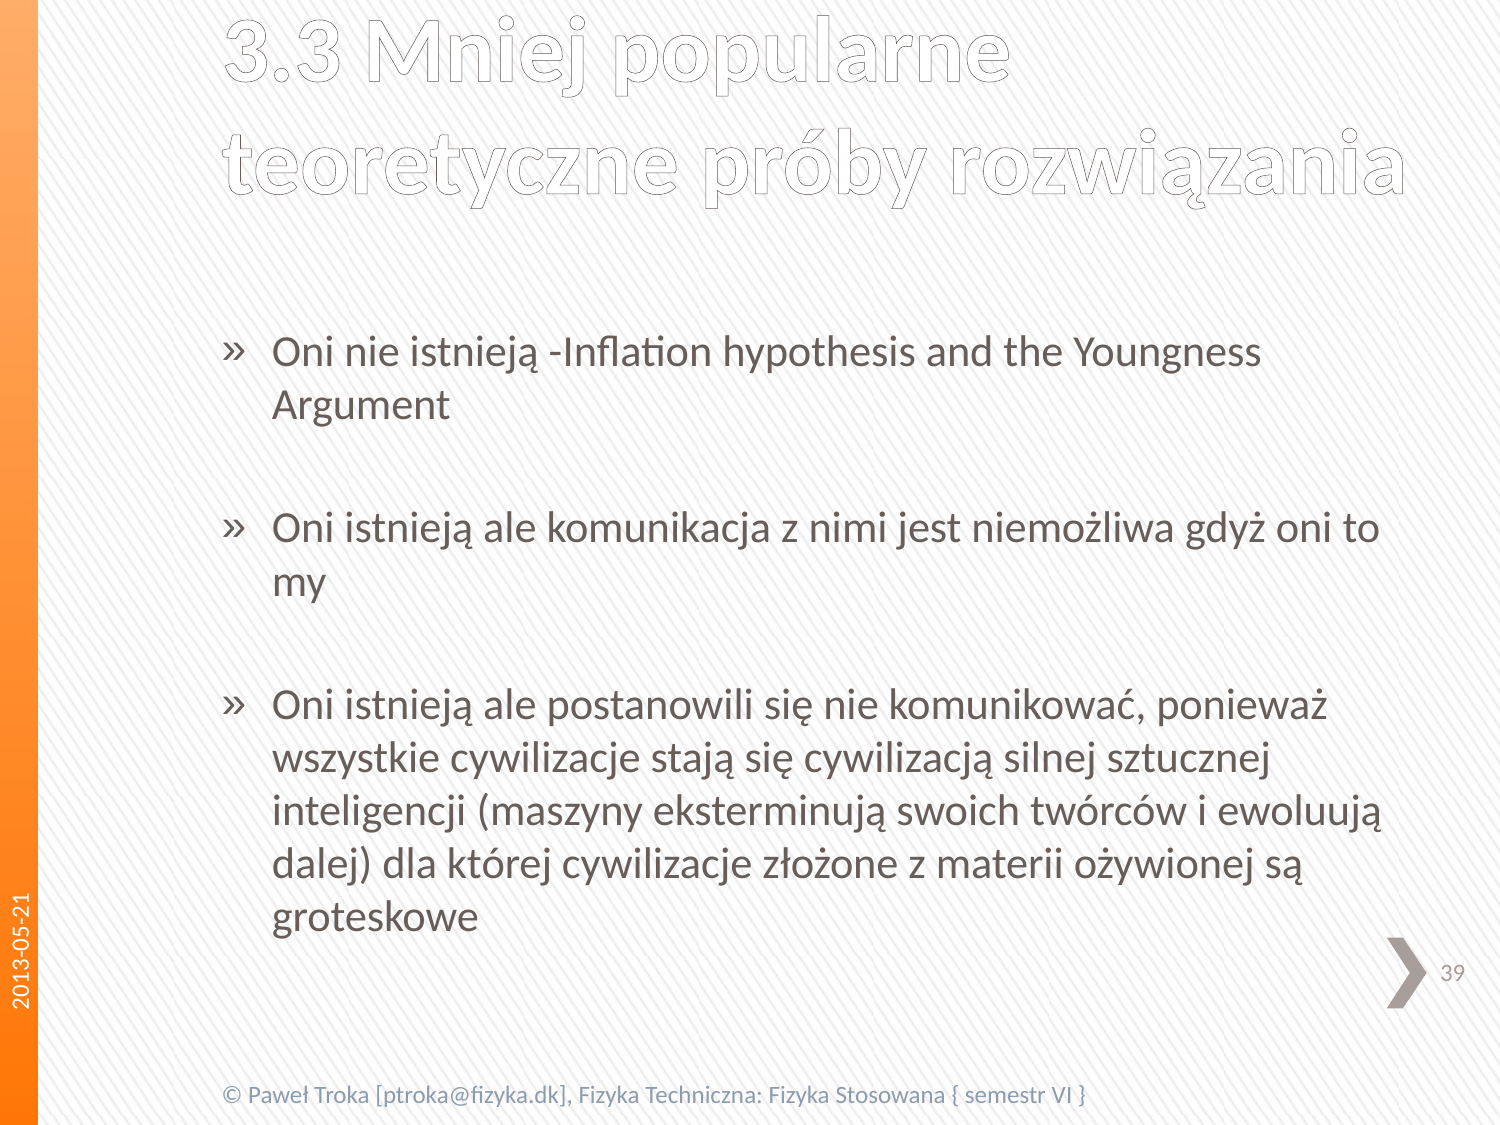

# 3.3 Mniej popularne teoretyczne próby rozwiązania
Oni nie istnieją -Inflation hypothesis and the Youngness Argument

Oni istnieją ale komunikacja z nimi jest niemożliwa gdyż oni to my

Oni istnieją ale postanowili się nie komunikować, ponieważ wszystkie cywilizacje stają się cywilizacją silnej sztucznej inteligencji (maszyny eksterminują swoich twórców i ewoluują dalej) dla której cywilizacje złożone z materii ożywionej są groteskowe

2013-05-21
39
© Paweł Troka [ptroka@fizyka.dk], Fizyka Techniczna: Fizyka Stosowana { semestr VI }